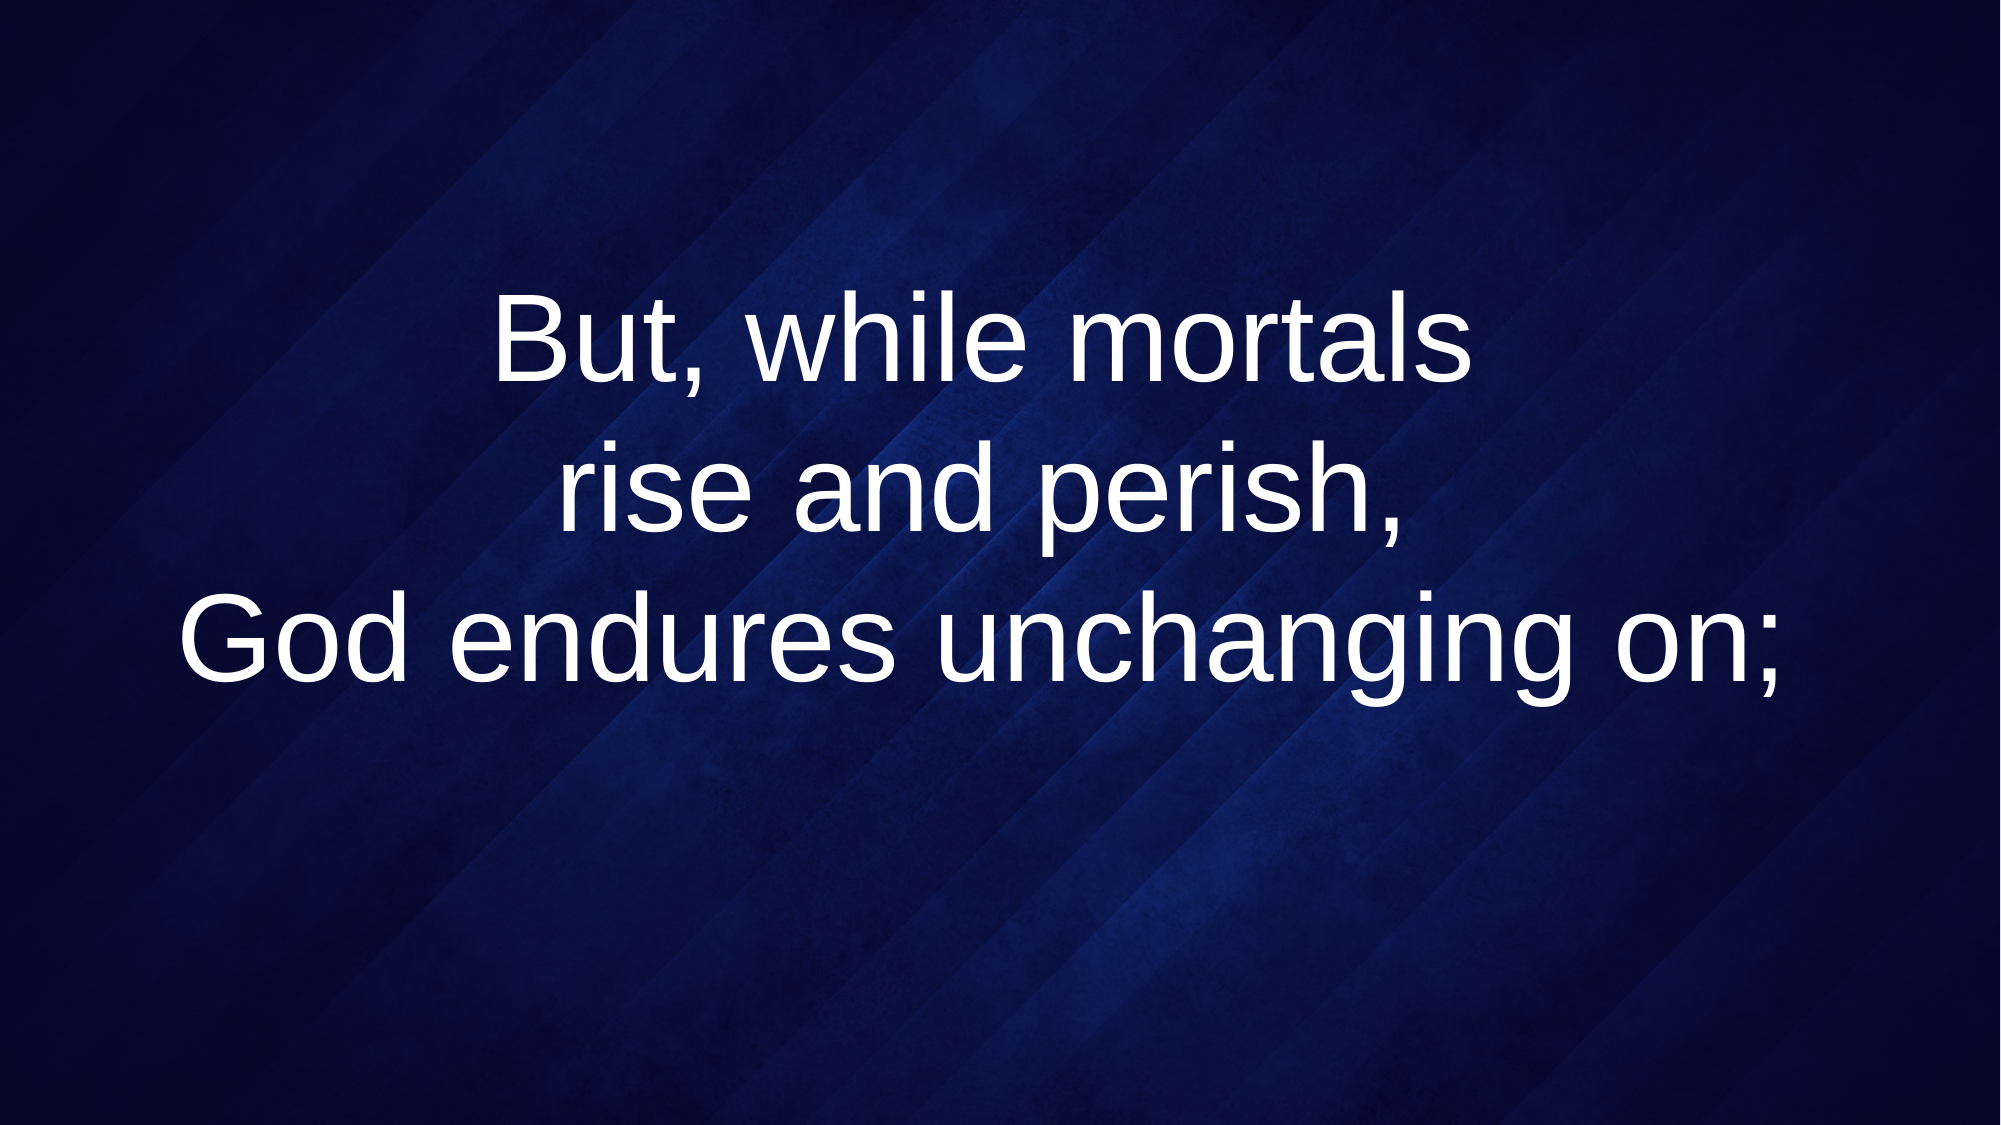

# But, while mortals rise and perish, God endures unchanging on;